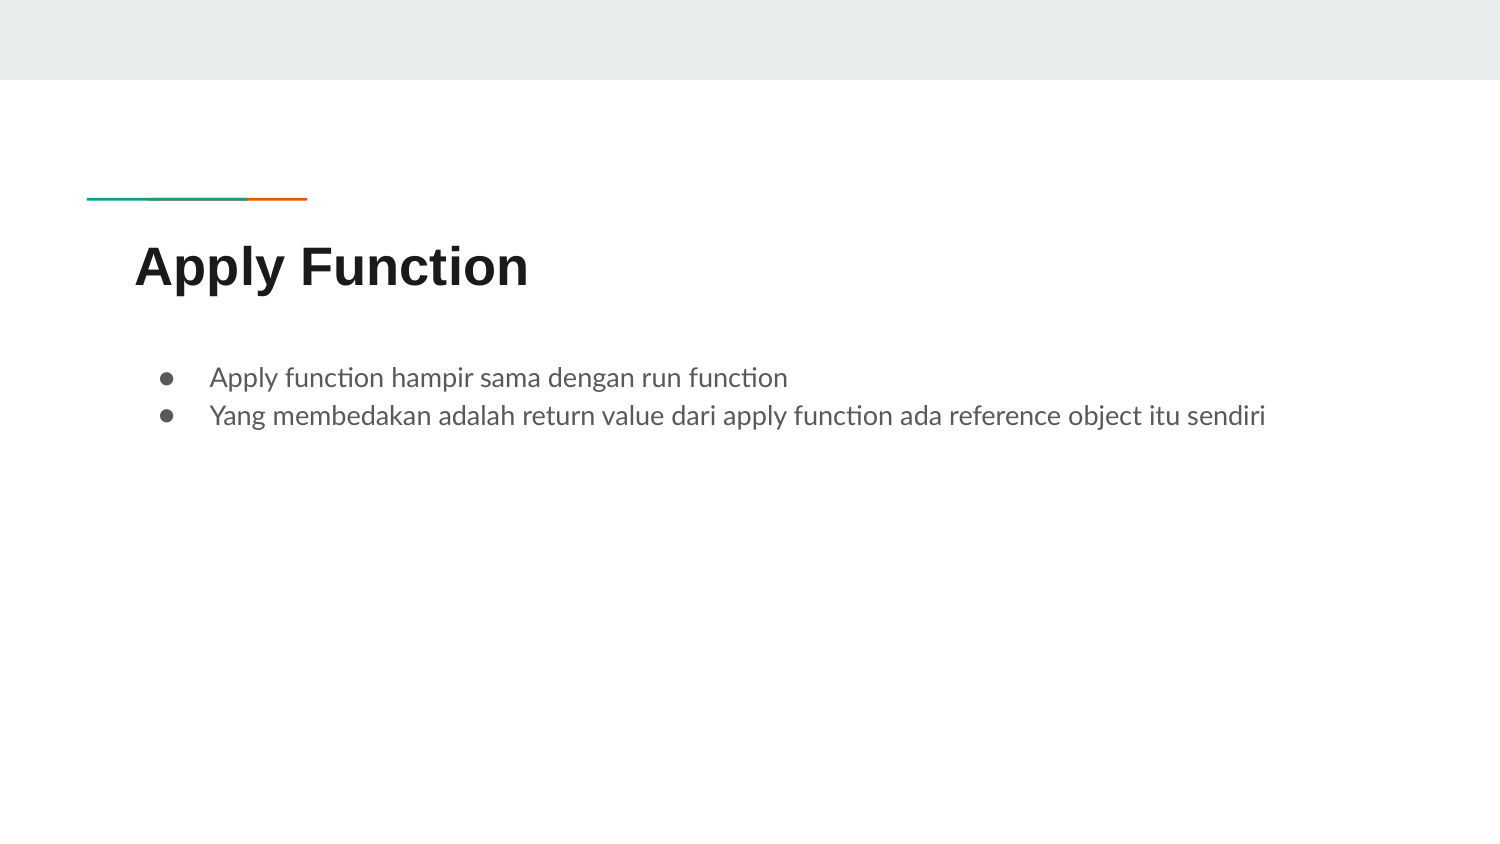

# Apply Function
Apply function hampir sama dengan run function
Yang membedakan adalah return value dari apply function ada reference object itu sendiri